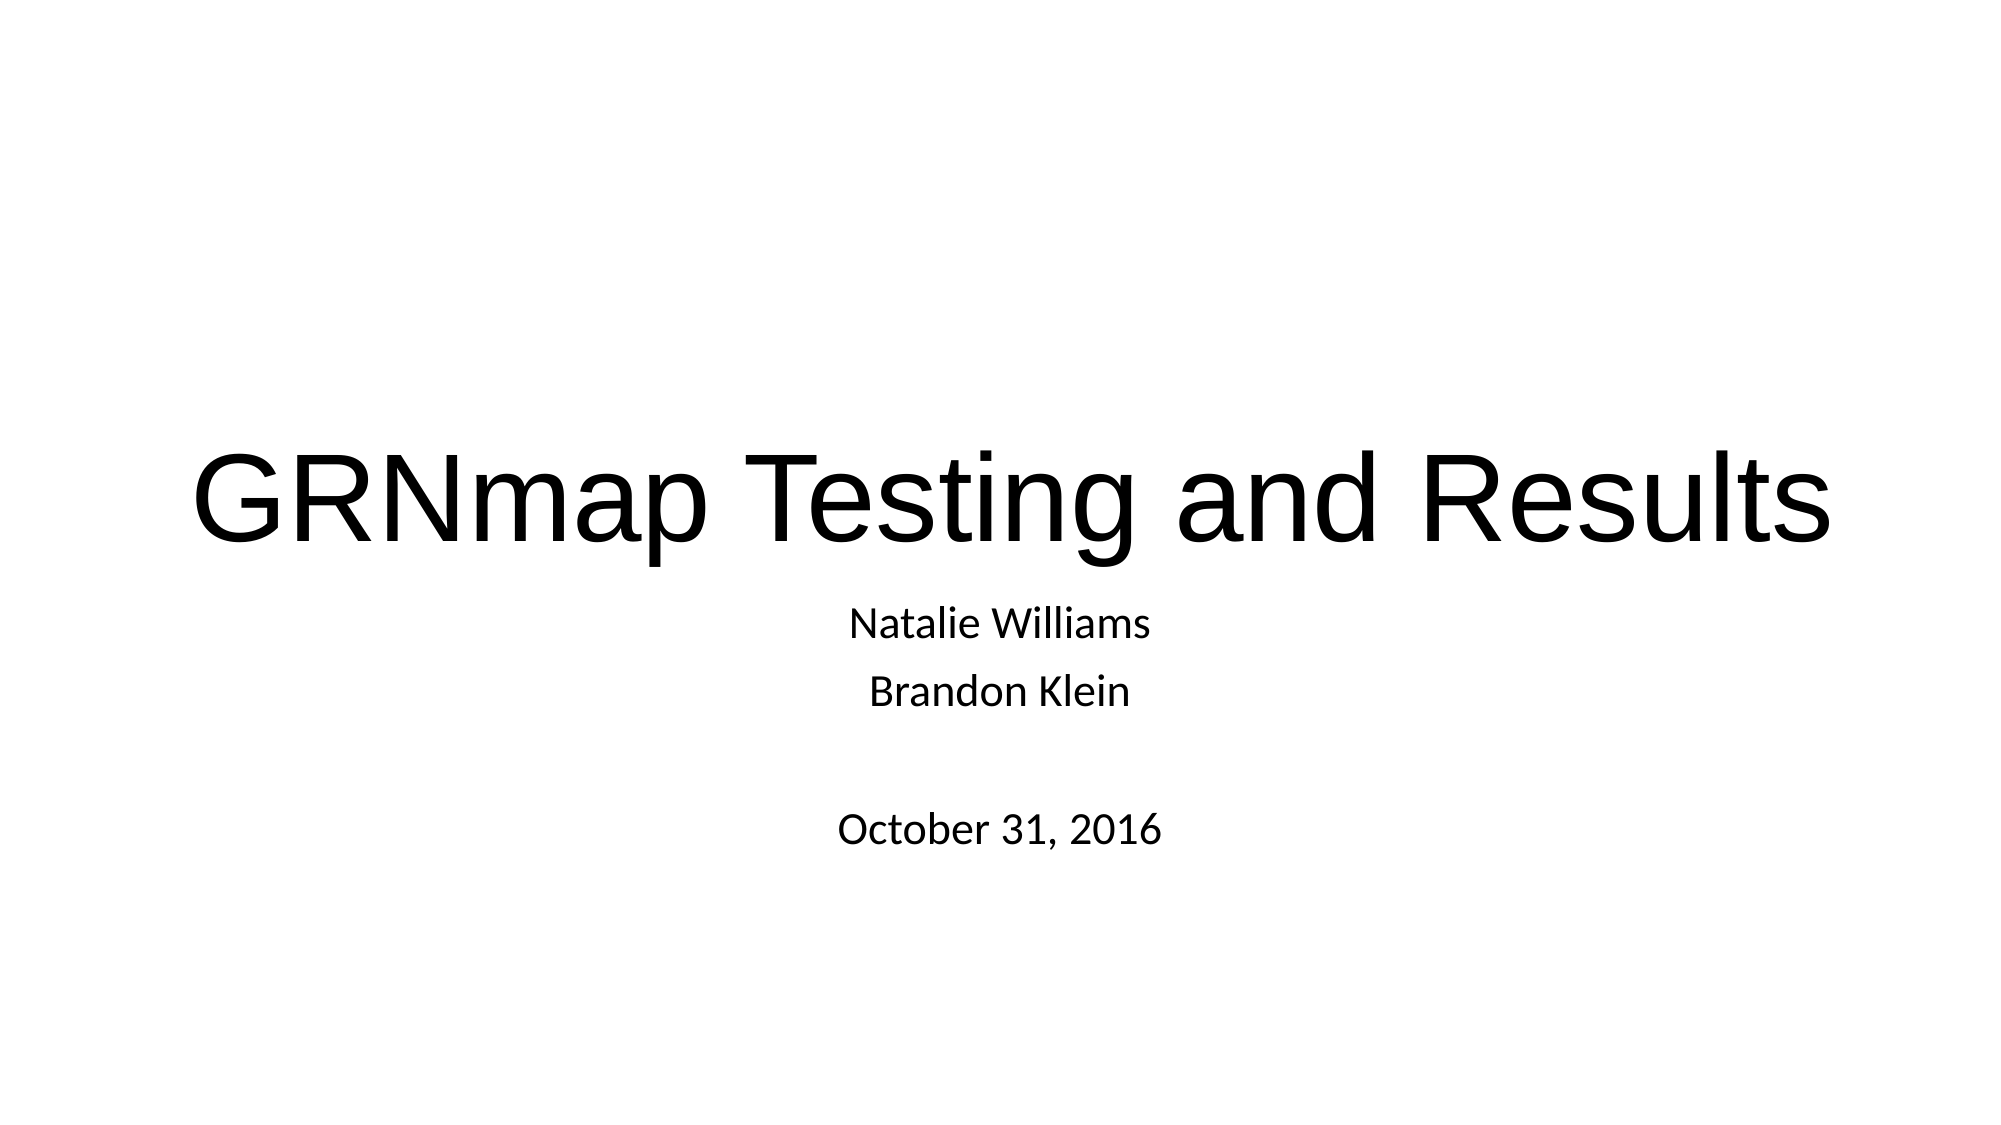

# GRNmap Testing and Results
Natalie Williams
Brandon Klein

October 31, 2016